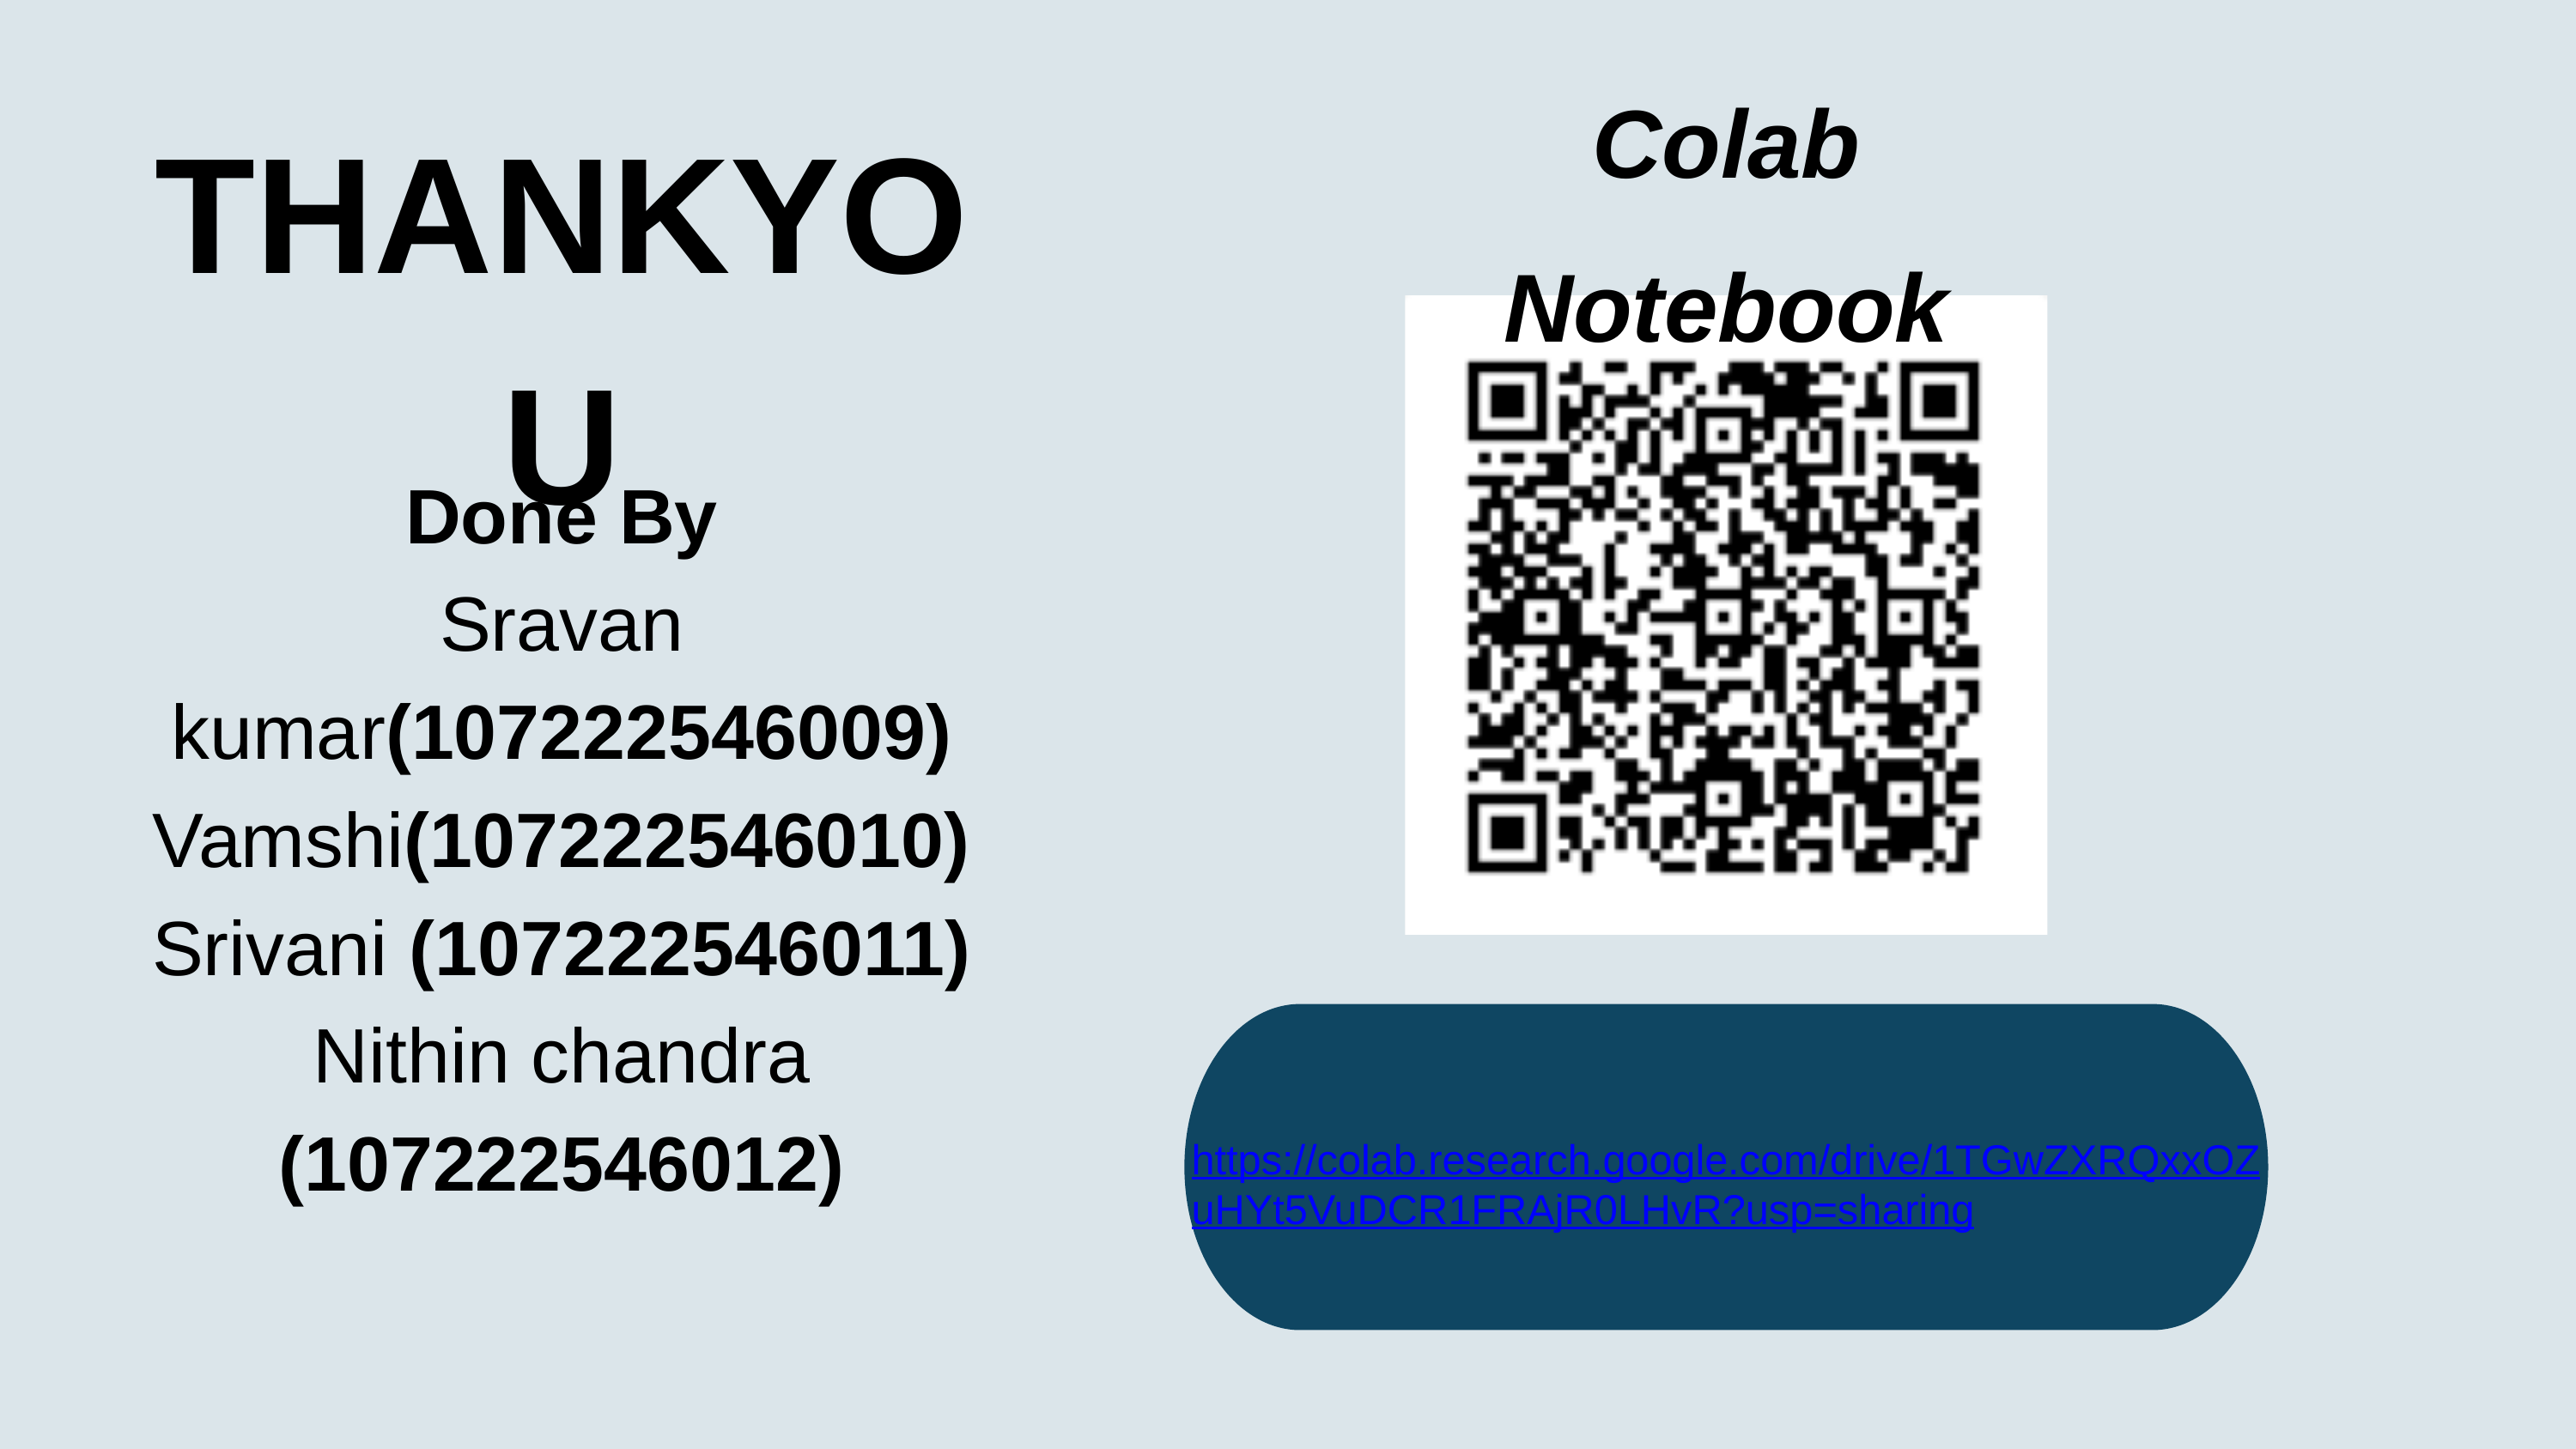

Colab Notebook

THANKYOU

Done By
Sravan kumar(107222546009)
Vamshi(107222546010)
Srivani (107222546011)
Nithin chandra (107222546012)

https://colab.research.google.com/drive/1TGwZXRQxxOZuHYt5VuDCR1FRAjR0LHvR?usp=sharing